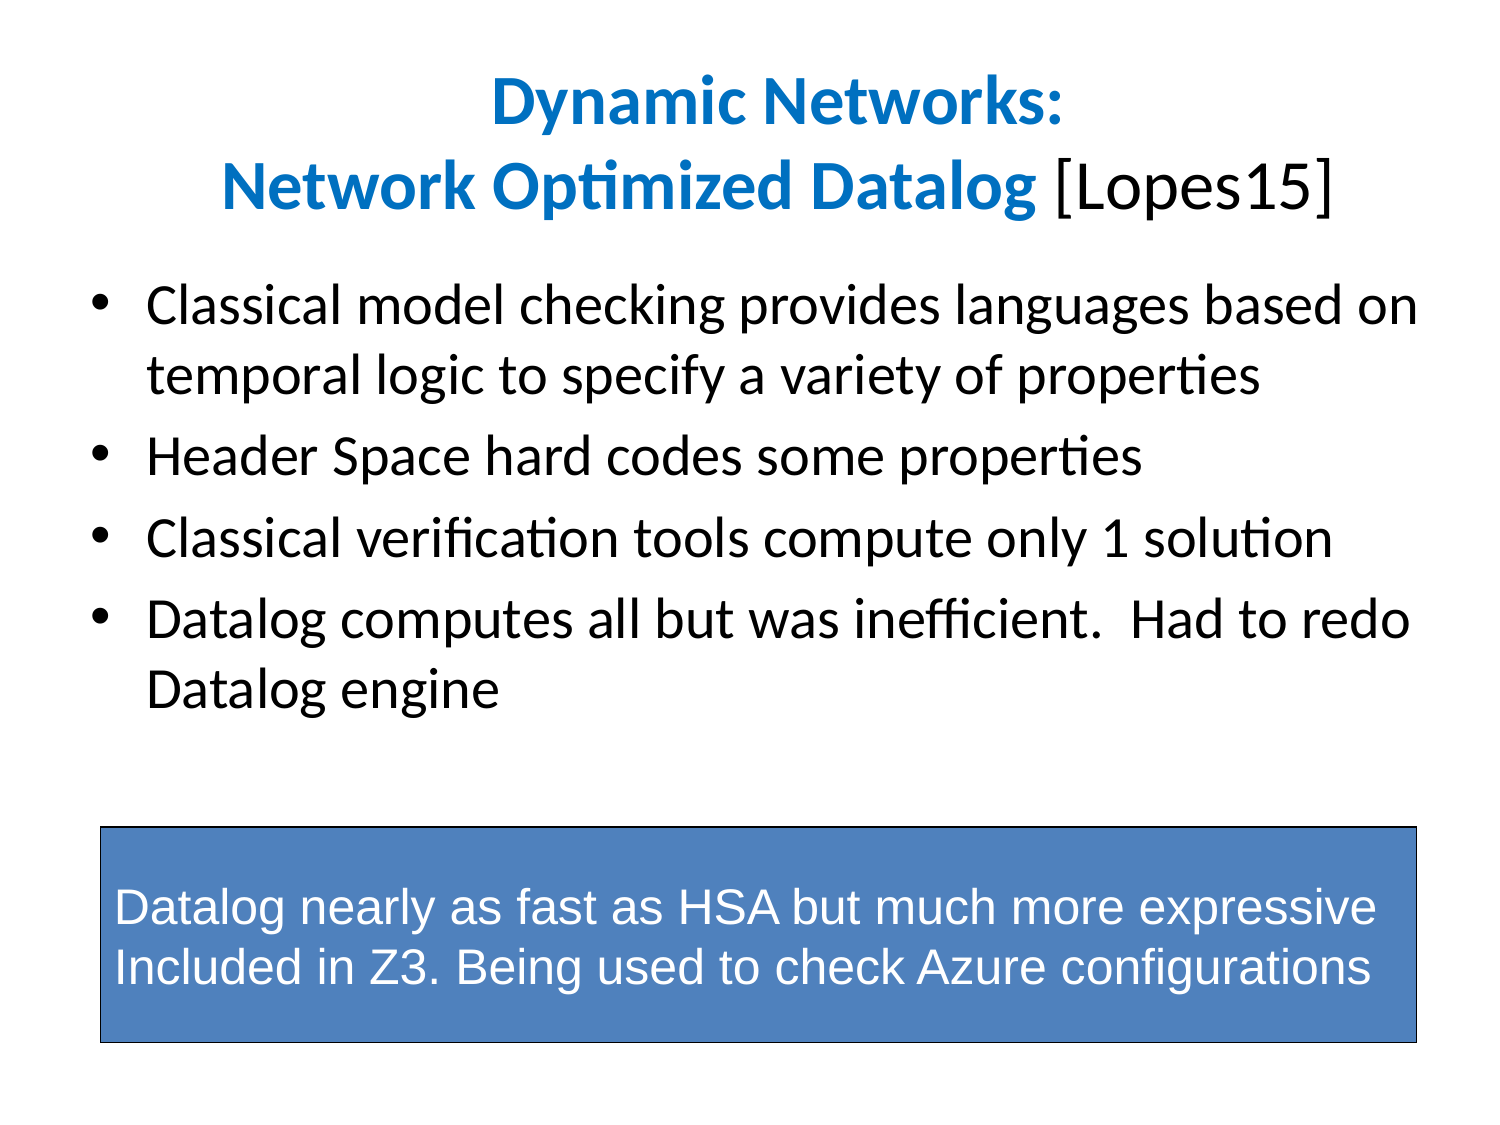

# Dynamic Networks: Network Optimized Datalog [Lopes15]
Classical model checking provides languages based on temporal logic to specify a variety of properties
Header Space hard codes some properties
Classical verification tools compute only 1 solution
Datalog computes all but was inefficient.  Had to redo Datalog engine
Datalog nearly as fast as HSA but much more expressive
Included in Z3. Being used to check Azure configurations